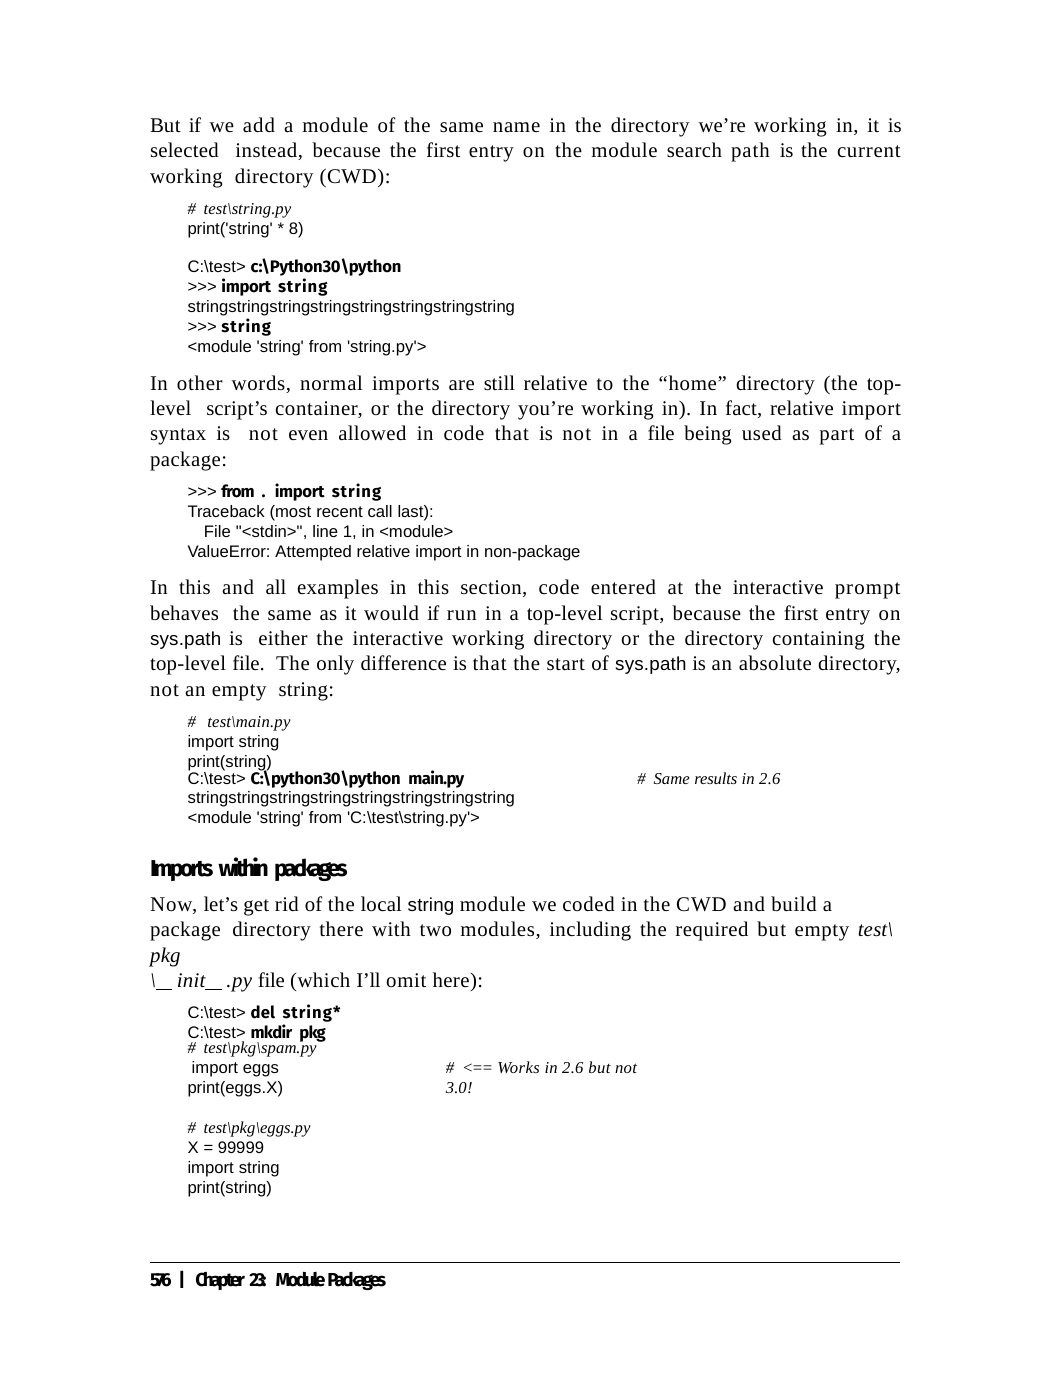

But if we add a module of the same name in the directory we’re working in, it is selected  instead, because the first entry on the module search path is the current working  directory (CWD):
# test\string.py
print('string' * 8)

C:\test> c:\Python30\python
>>> import string
stringstringstringstringstringstringstringstring
>>> string
<module 'string' from 'string.py'>
In other words, normal imports are still relative to the “home” directory (the top-level  script’s container, or the directory you’re working in). In fact, relative import syntax is  not even allowed in code that is not in a file being used as part of a package:
>>> from . import string
Traceback (most recent call last):
File "<stdin>", line 1, in <module>
ValueError: Attempted relative import in non-package
In this and all examples in this section, code entered at the interactive prompt behaves  the same as it would if run in a top-level script, because the first entry on sys.path is  either the interactive working directory or the directory containing the top-level file.  The only difference is that the start of sys.path is an absolute directory, not an empty  string:
# test\main.py  import string  print(string)
C:\test> C:\python30\python main.py
stringstringstringstringstringstringstringstring
<module 'string' from 'C:\test\string.py'>
# Same results in 2.6
Imports within packages
Now, let’s get rid of the local string module we coded in the CWD and build a package  directory there with two modules, including the required but empty test\pkg
\   init   .py file (which I’ll omit here):
C:\test> del string*
C:\test> mkdir pkg
# test\pkg\spam.py  import eggs  print(eggs.X)
# <== Works in 2.6 but not 3.0!
# test\pkg\eggs.py
X = 99999
import string  print(string)

576  |  Chapter 23:  Module Packages